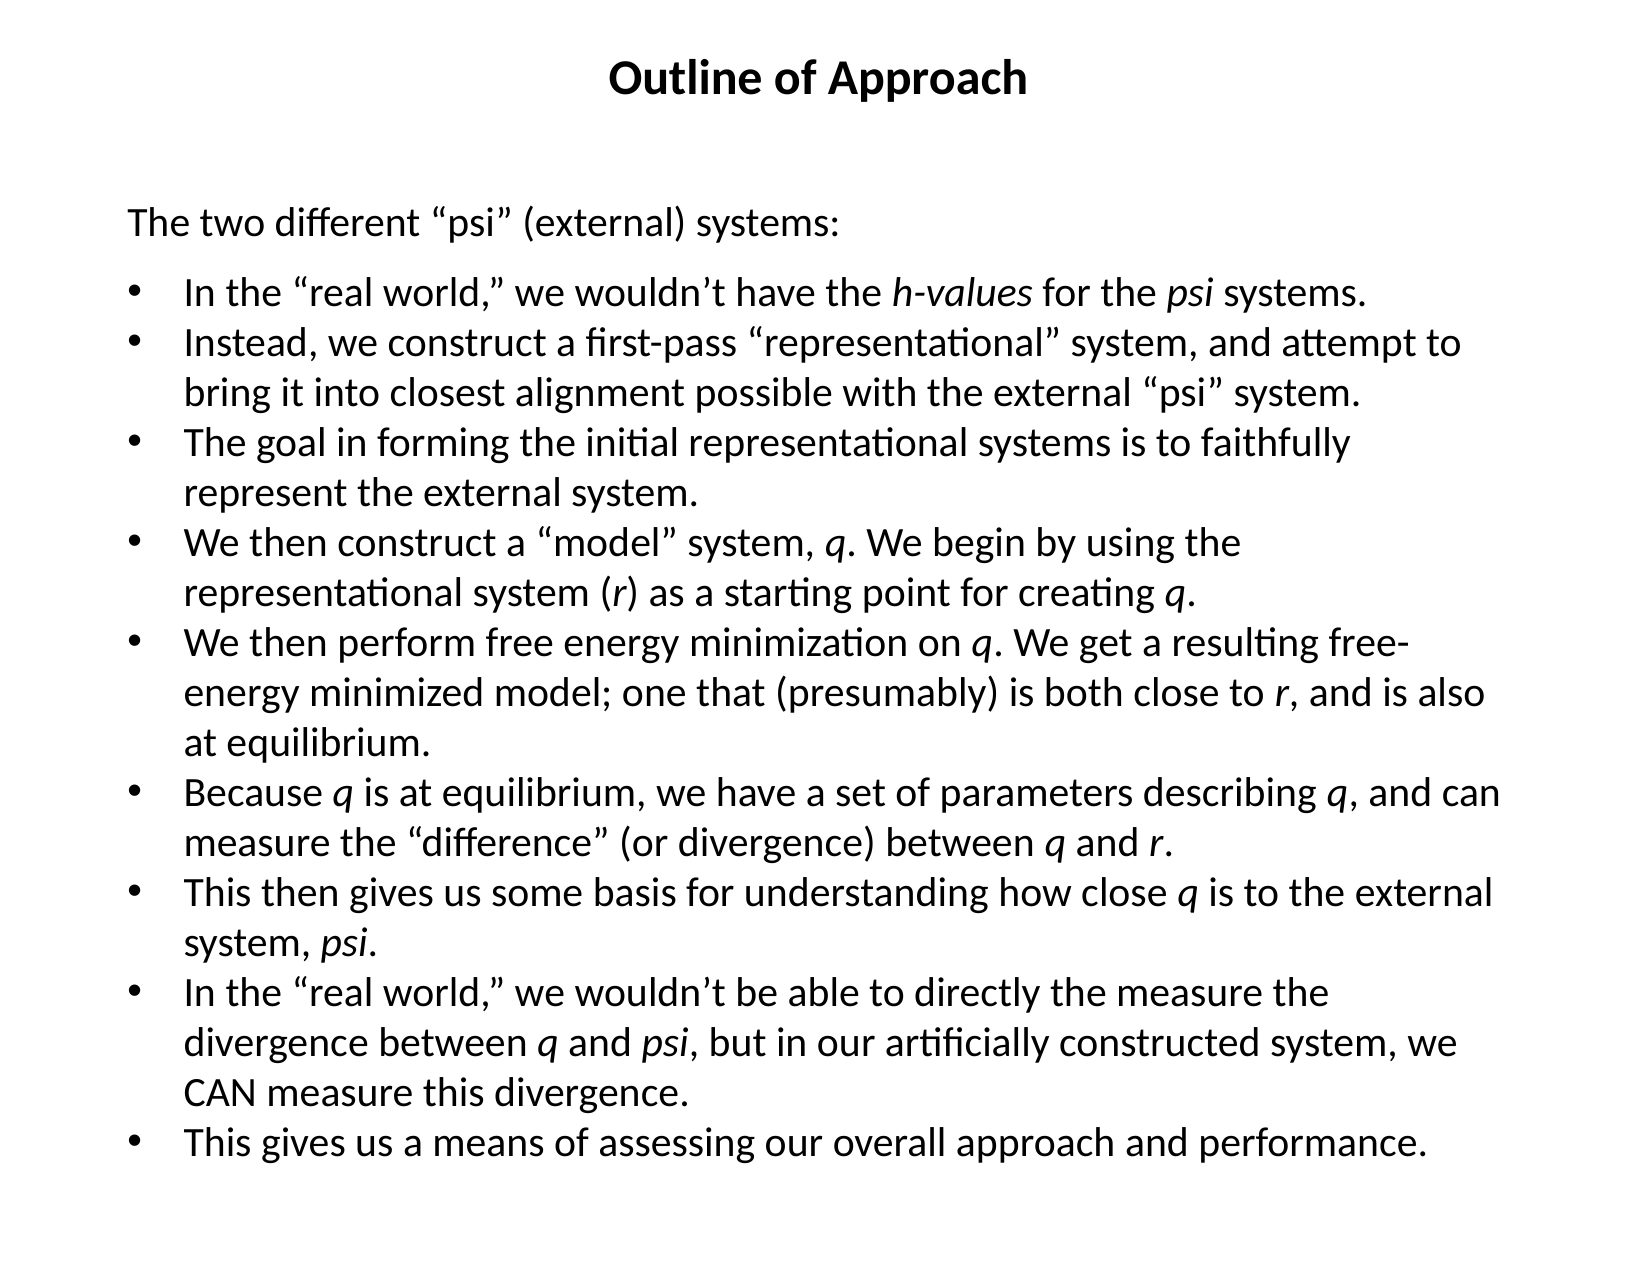

Outline of Approach
The two different “psi” (external) systems:

In the “real world,” we wouldn’t have the h-values for the psi systems.
Instead, we construct a first-pass “representational” system, and attempt to bring it into closest alignment possible with the external “psi” system.
The goal in forming the initial representational systems is to faithfully represent the external system.
We then construct a “model” system, q. We begin by using the representational system (r) as a starting point for creating q.
We then perform free energy minimization on q. We get a resulting free-energy minimized model; one that (presumably) is both close to r, and is also at equilibrium.
Because q is at equilibrium, we have a set of parameters describing q, and can measure the “difference” (or divergence) between q and r.
This then gives us some basis for understanding how close q is to the external system, psi.
In the “real world,” we wouldn’t be able to directly the measure the divergence between q and psi, but in our artificially constructed system, we CAN measure this divergence.
This gives us a means of assessing our overall approach and performance.